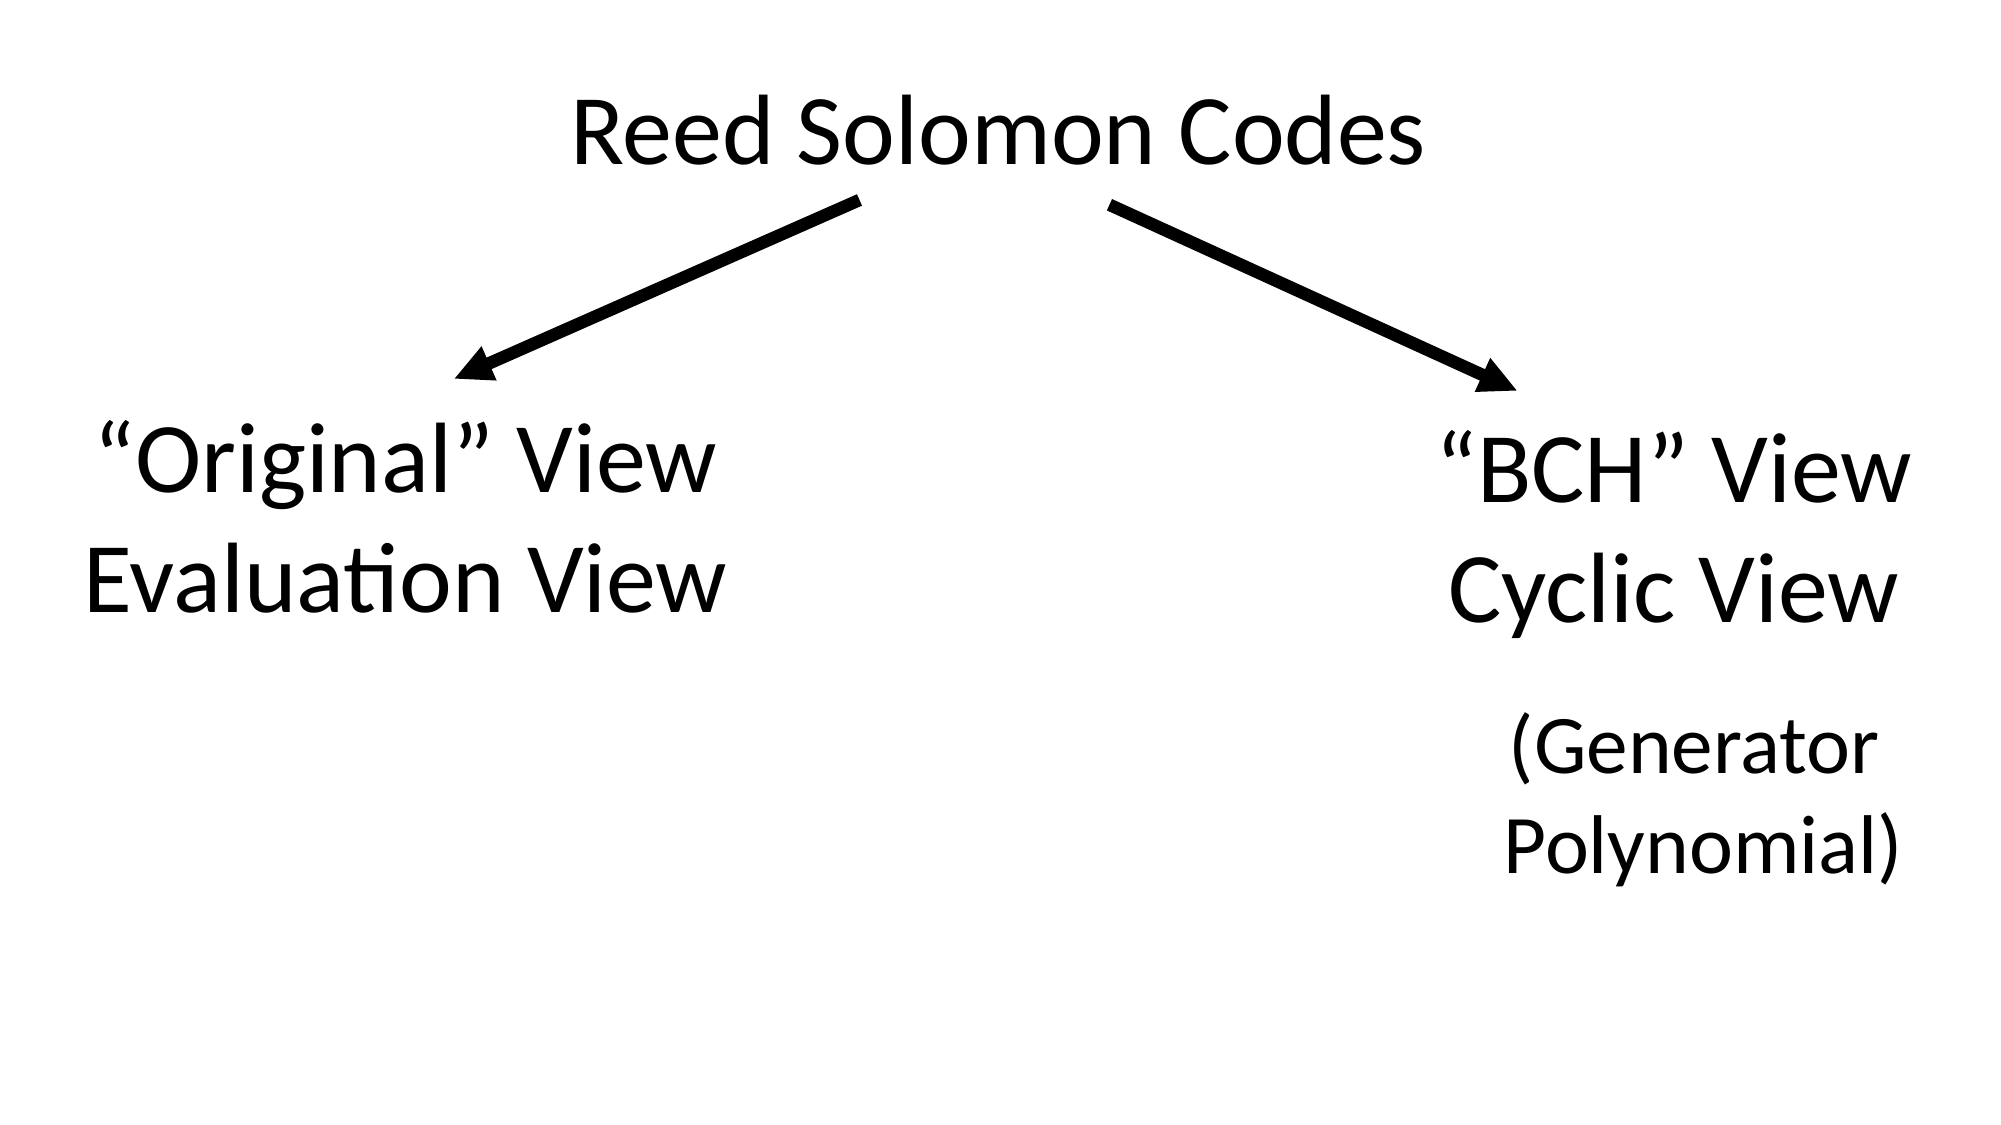

Reed Solomon Codes
“Original” View
Evaluation View
“BCH” View
Cyclic View
(Generator
Polynomial)